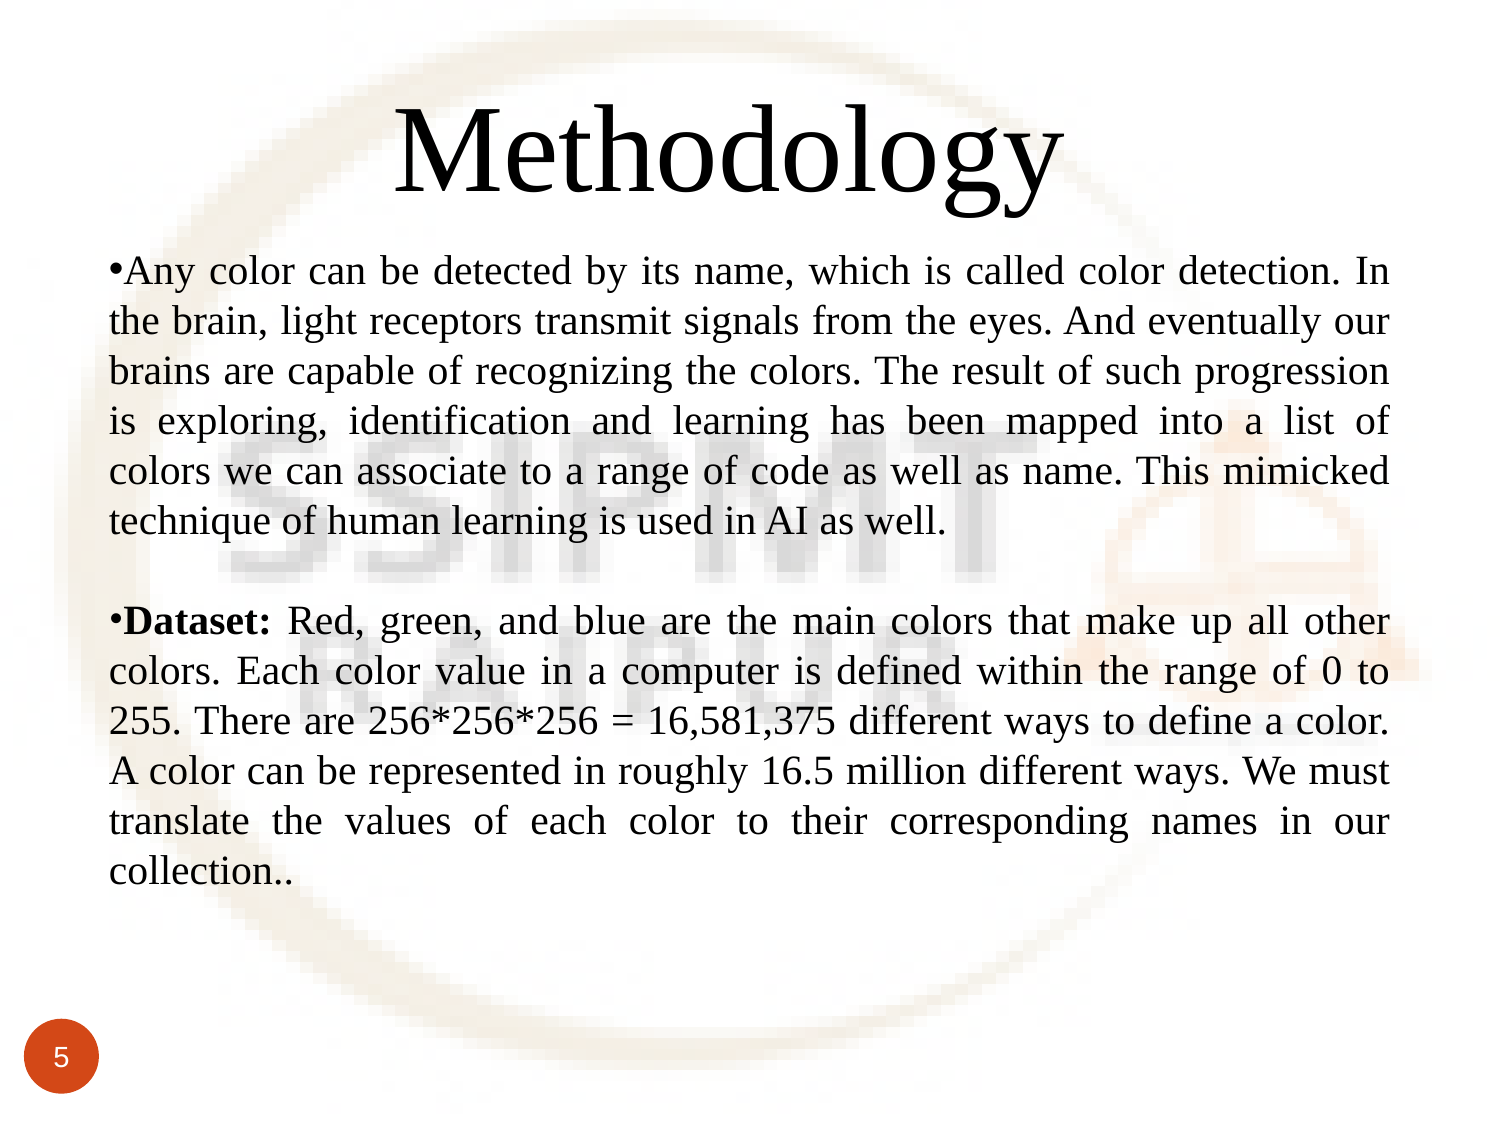

# Methodology
Any color can be detected by its name, which is called color detection. In the brain, light receptors transmit signals from the eyes. And eventually our brains are capable of recognizing the colors. The result of such progression is exploring, identification and learning has been mapped into a list of colors we can associate to a range of code as well as name. This mimicked technique of human learning is used in AI as well.

Dataset: Red, green, and blue are the main colors that make up all other colors. Each color value in a computer is defined within the range of 0 to 255. There are 256*256*256 = 16,581,375 different ways to define a color. A color can be represented in roughly 16.5 million different ways. We must translate the values of each color to their corresponding names in our collection..
5